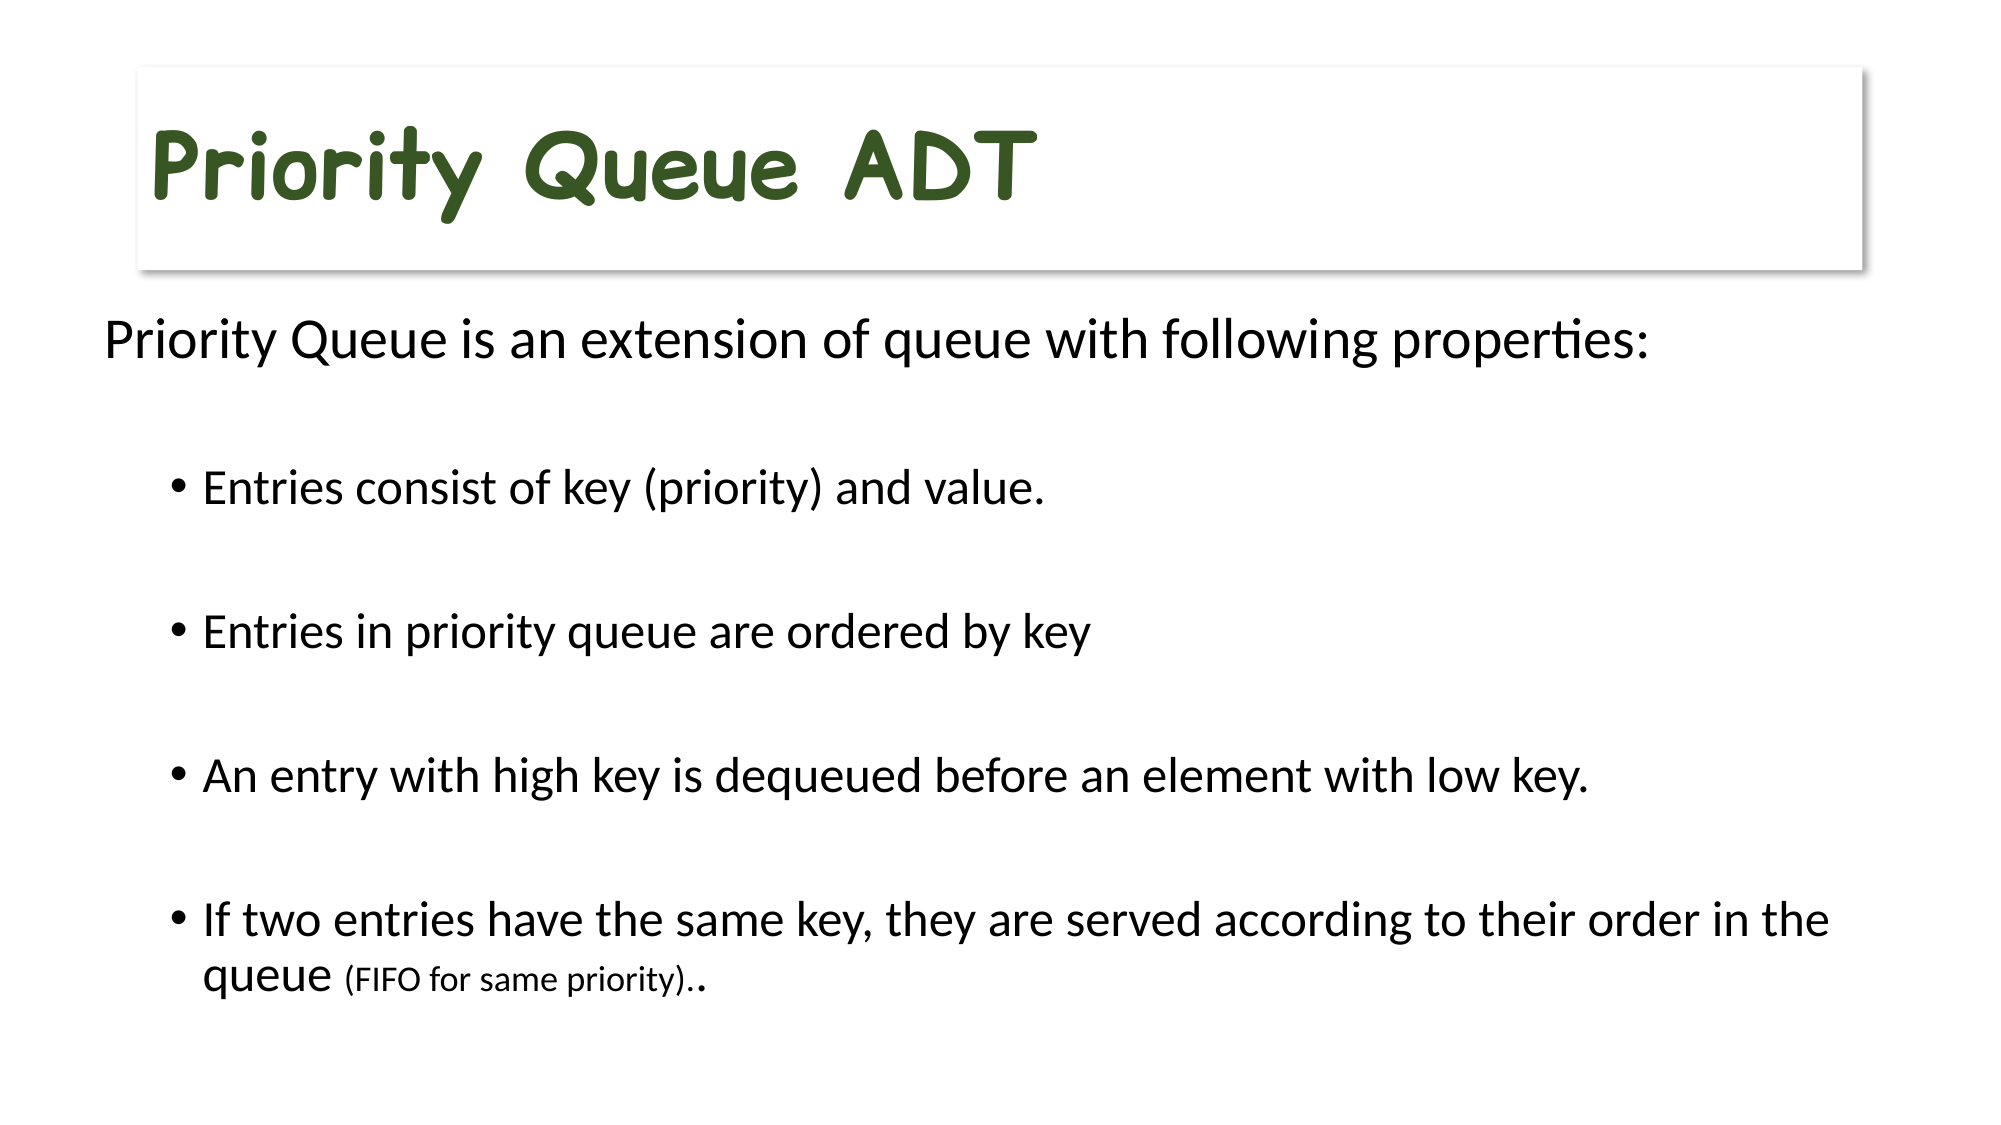

# Priority Queue ADT
Priority Queue is an extension of queue with following properties:

Entries consist of key (priority) and value.

Entries in priority queue are ordered by key

An entry with high key is dequeued before an element with low key.

If two entries have the same key, they are served according to their order in the queue (FIFO for same priority)..